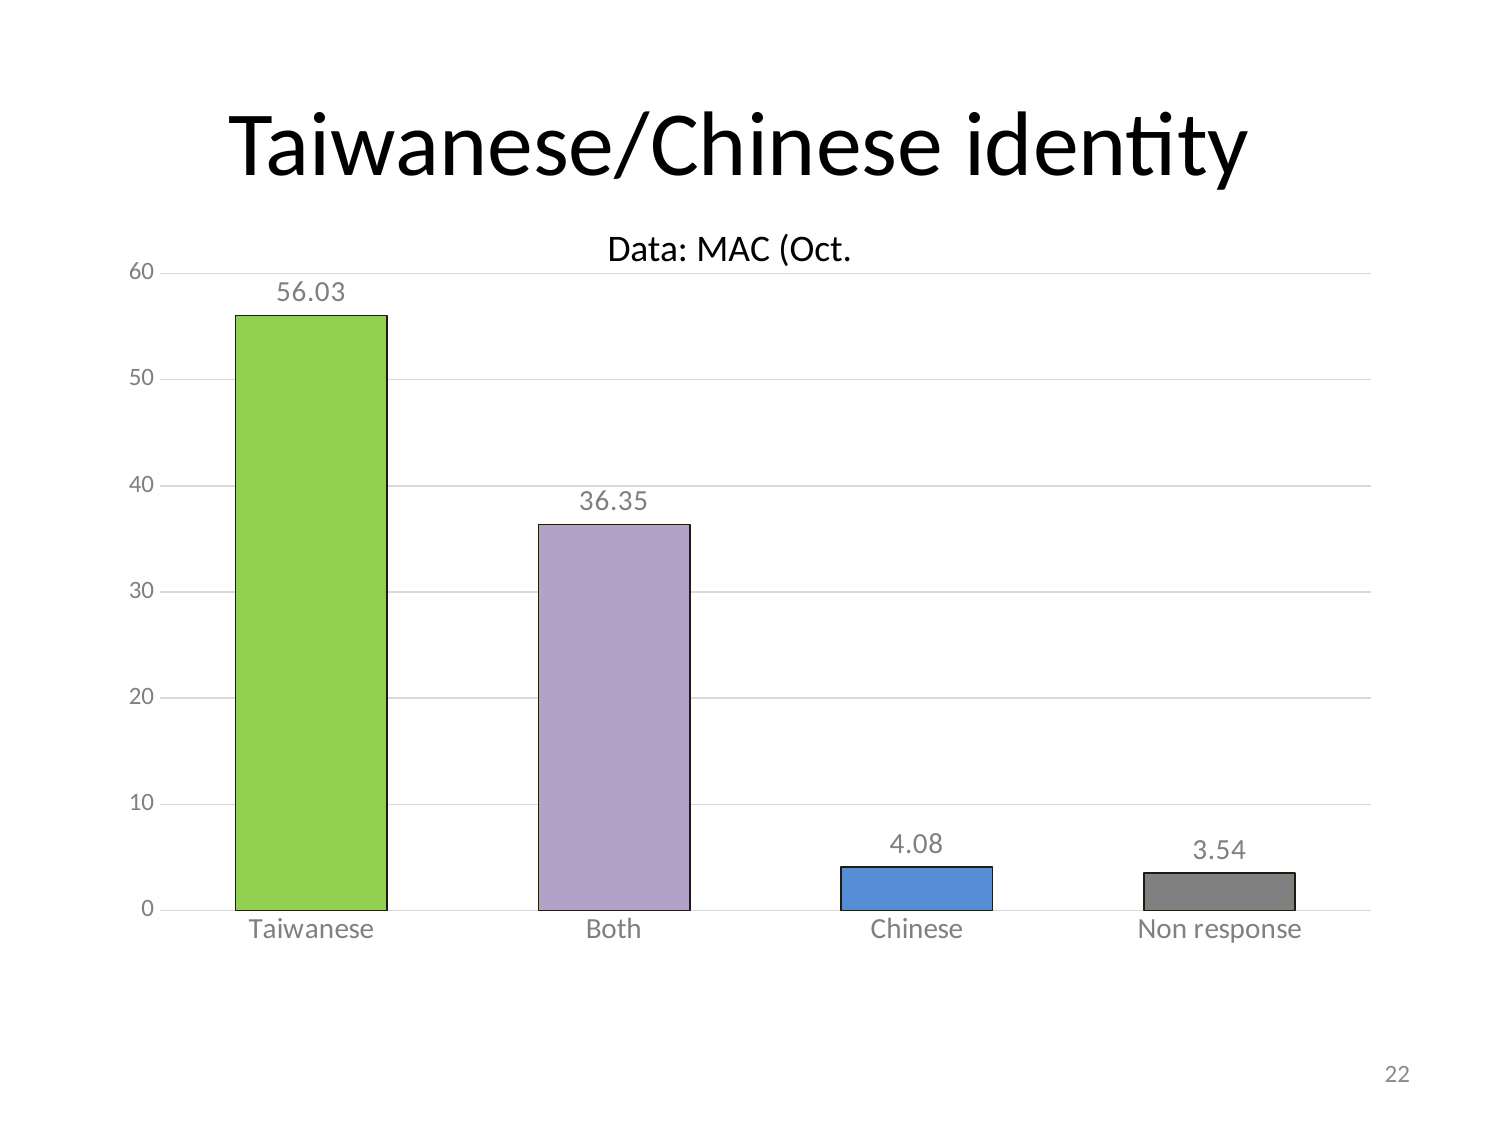

# Taiwanese/Chinese identity
Data: MAC (Oct.

### Chart

| Category | T_CIDENTITY |
|---|---|
| Taiwanese | 56.03 |
| Both | 36.35 |
| Chinese | 4.08 |
| Non response | 3.54 |
22